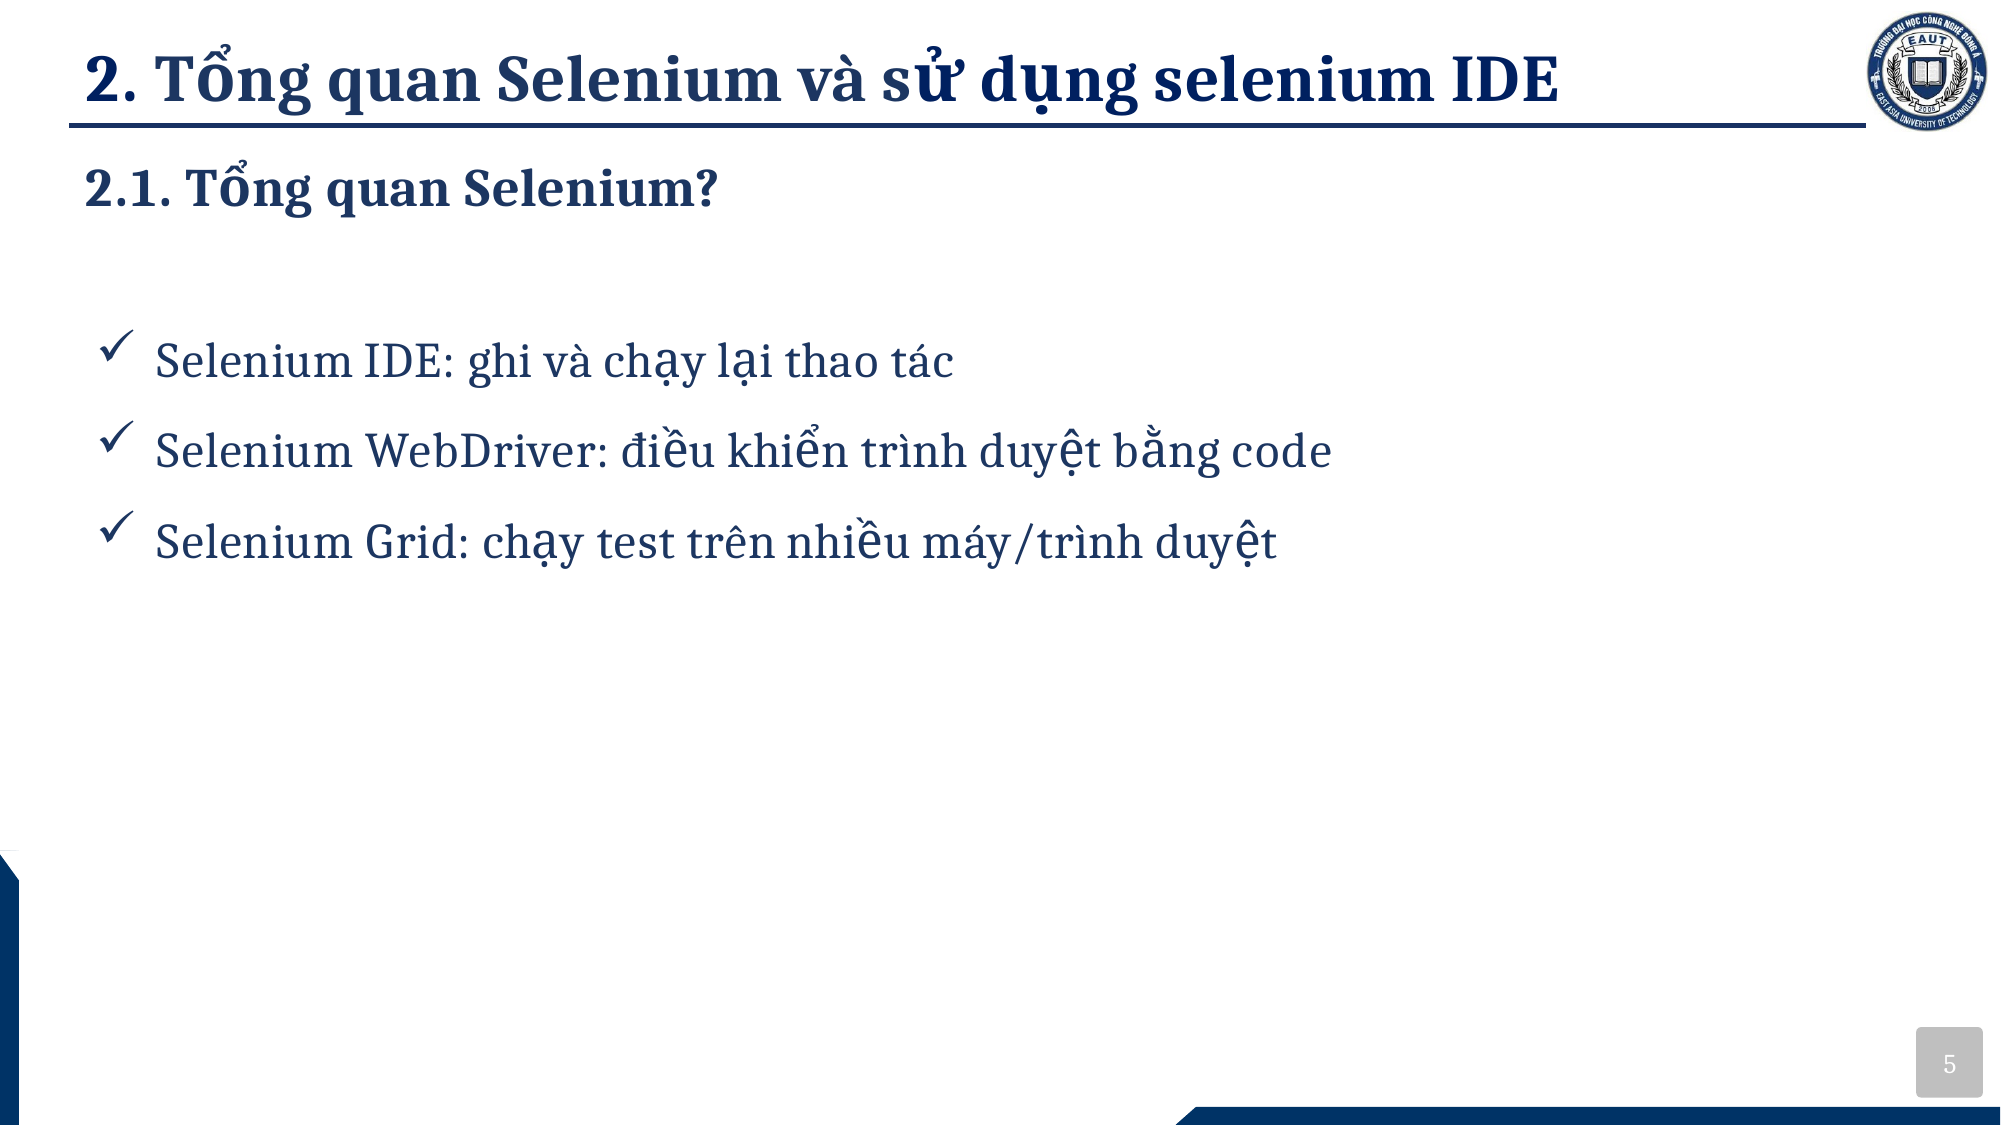

# 2. Tổng quan Selenium và sử dụng selenium IDE
2.1. Tổng quan Selenium?

Selenium IDE: ghi và chạy lại thao tác
Selenium WebDriver: điều khiển trình duyệt bằng code
Selenium Grid: chạy test trên nhiều máy/trình duyệt